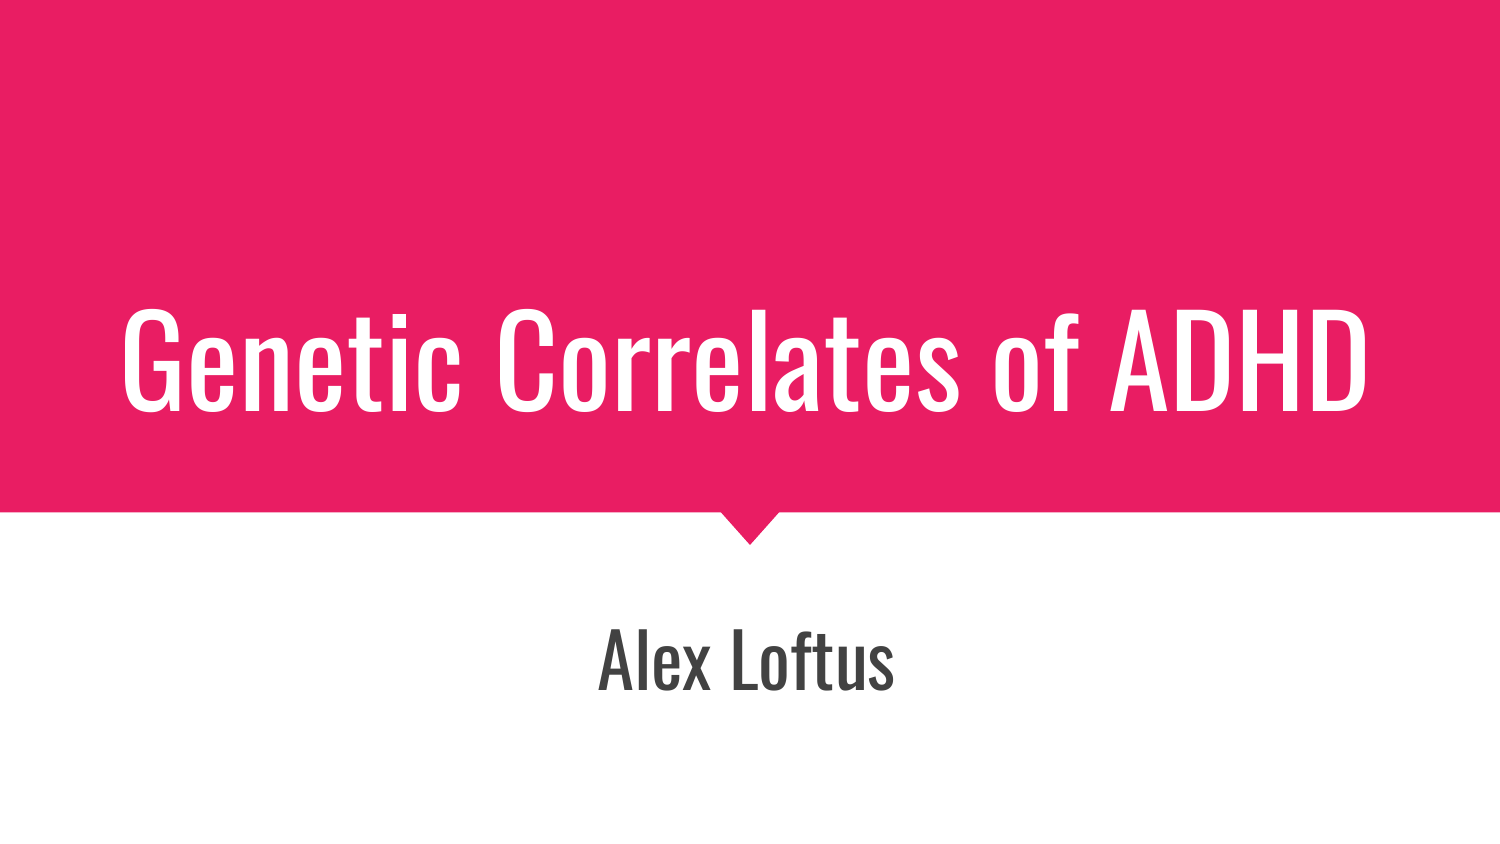

# Genetic Correlates of ADHD
Alex Loftus